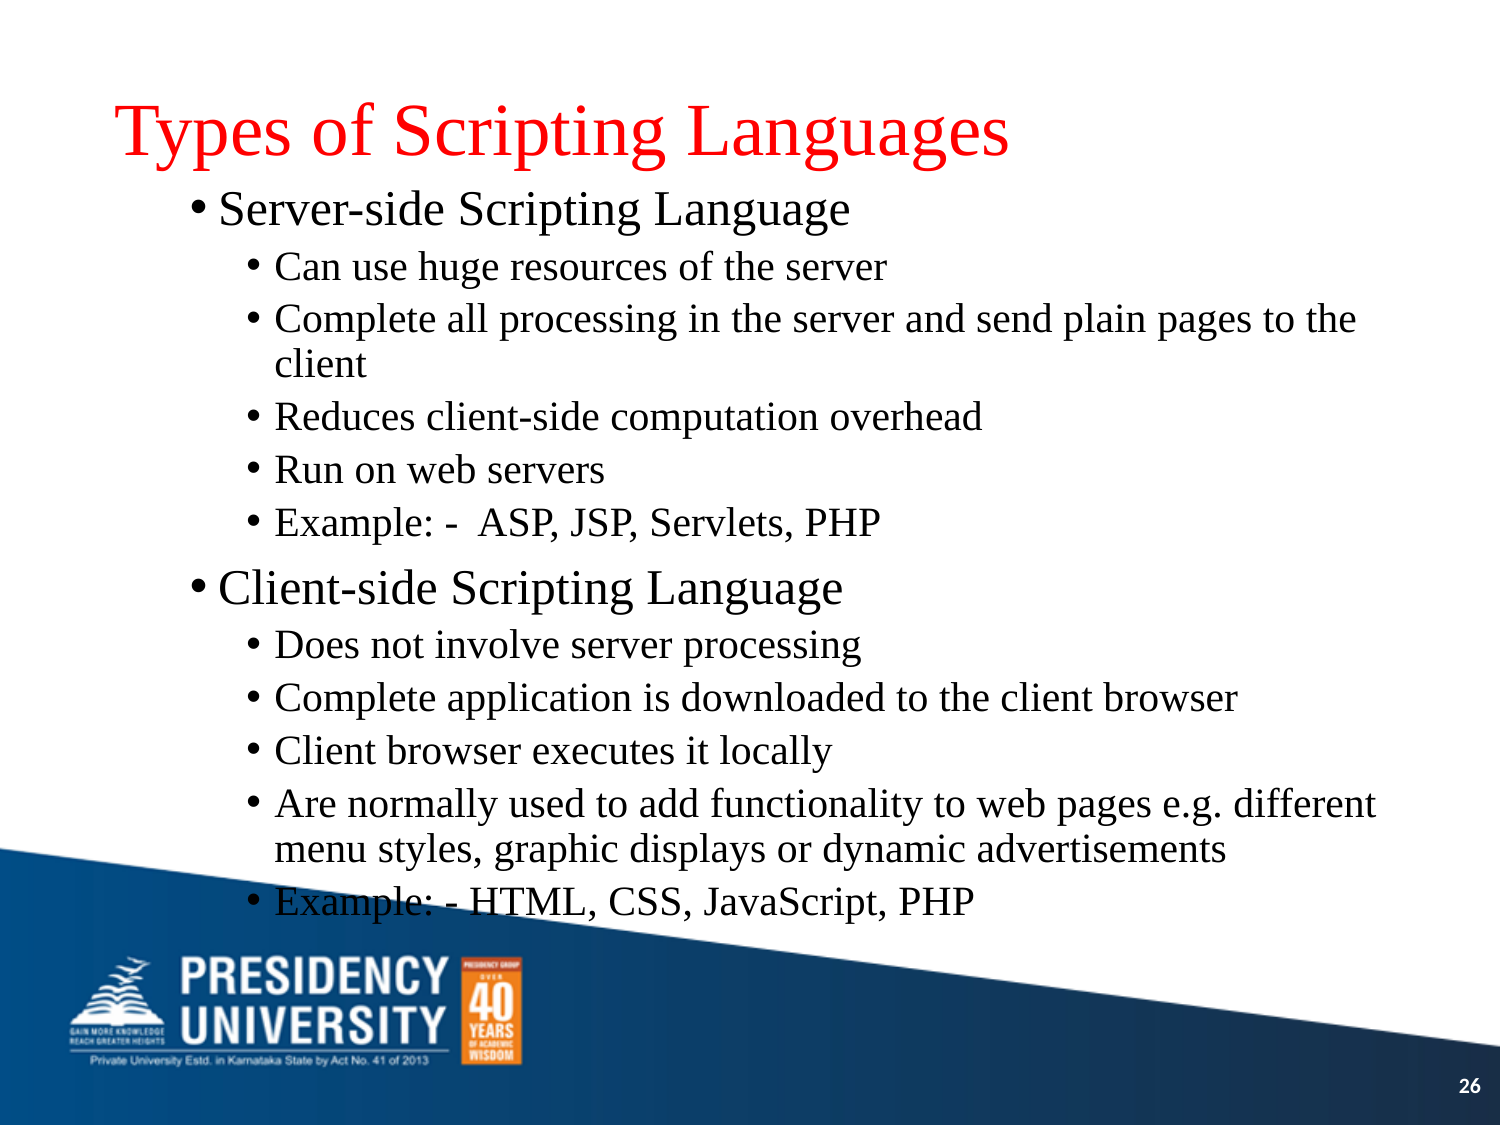

# Types of Scripting Languages
Server-side Scripting Language
Can use huge resources of the server
Complete all processing in the server and send plain pages to the client
Reduces client-side computation overhead
Run on web servers
Example: -  ASP, JSP, Servlets, PHP
Client-side Scripting Language
Does not involve server processing
Complete application is downloaded to the client browser
Client browser executes it locally
Are normally used to add functionality to web pages e.g. different menu styles, graphic displays or dynamic advertisements
Example: - HTML, CSS, JavaScript, PHP
26